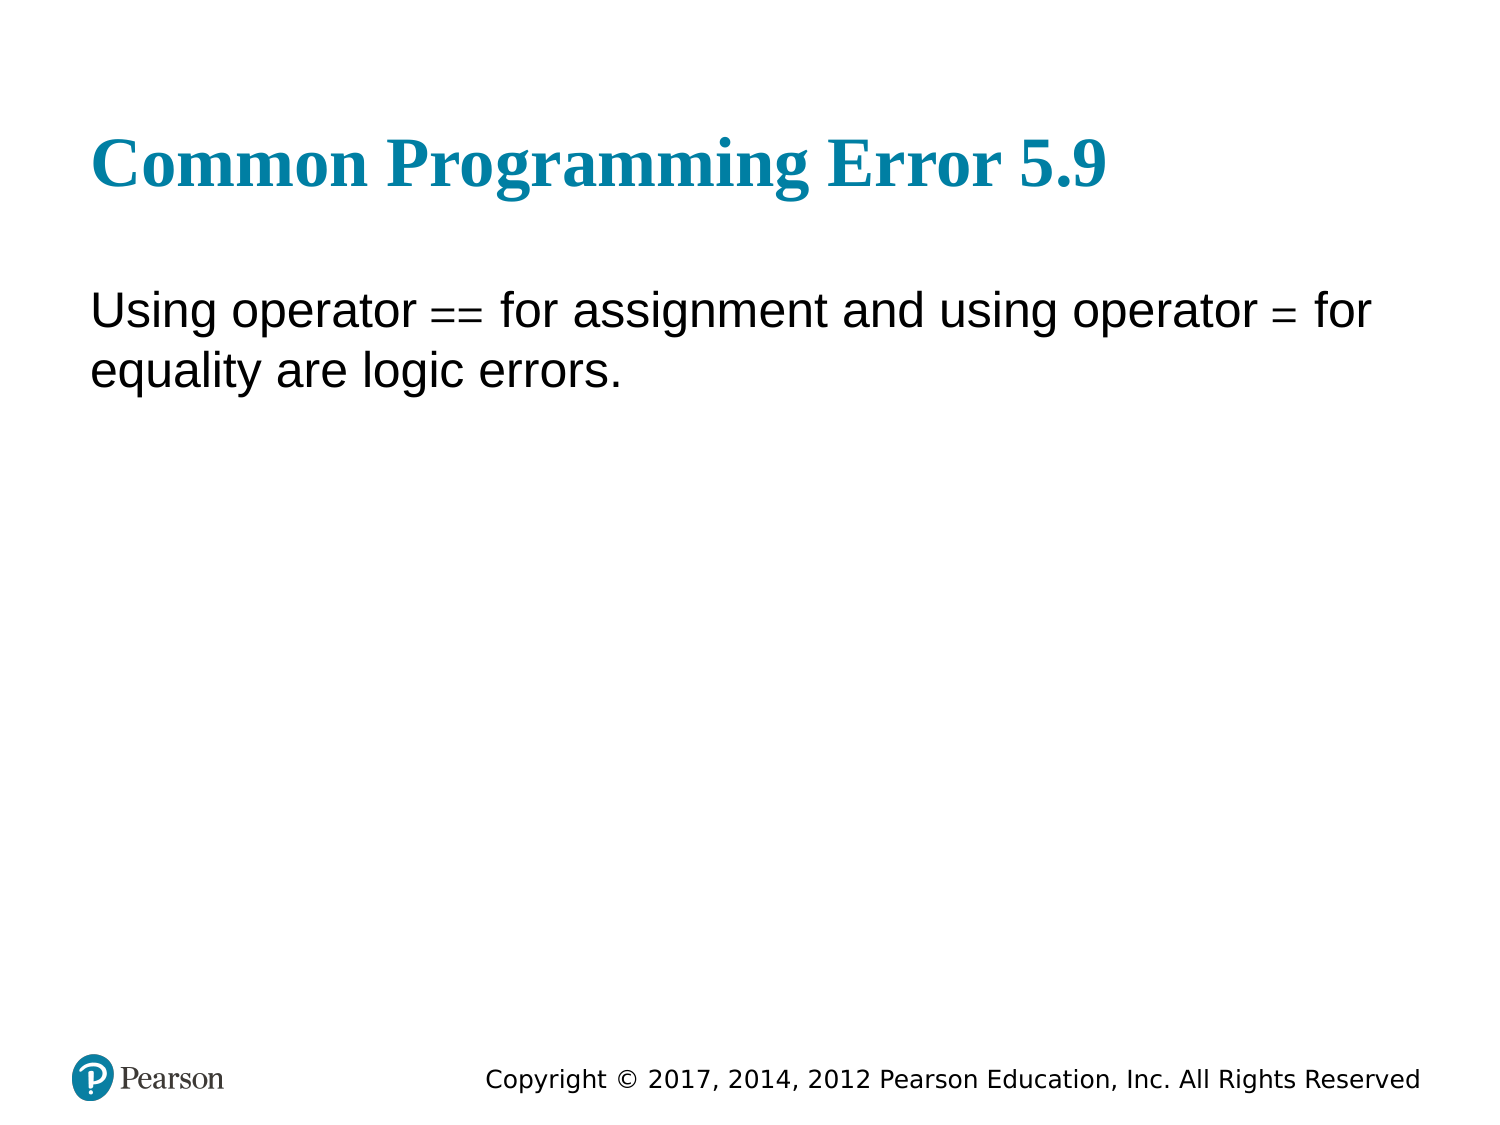

# Common Programming Error 5.9
Using operator == for assignment and using operator = for equality are logic errors.